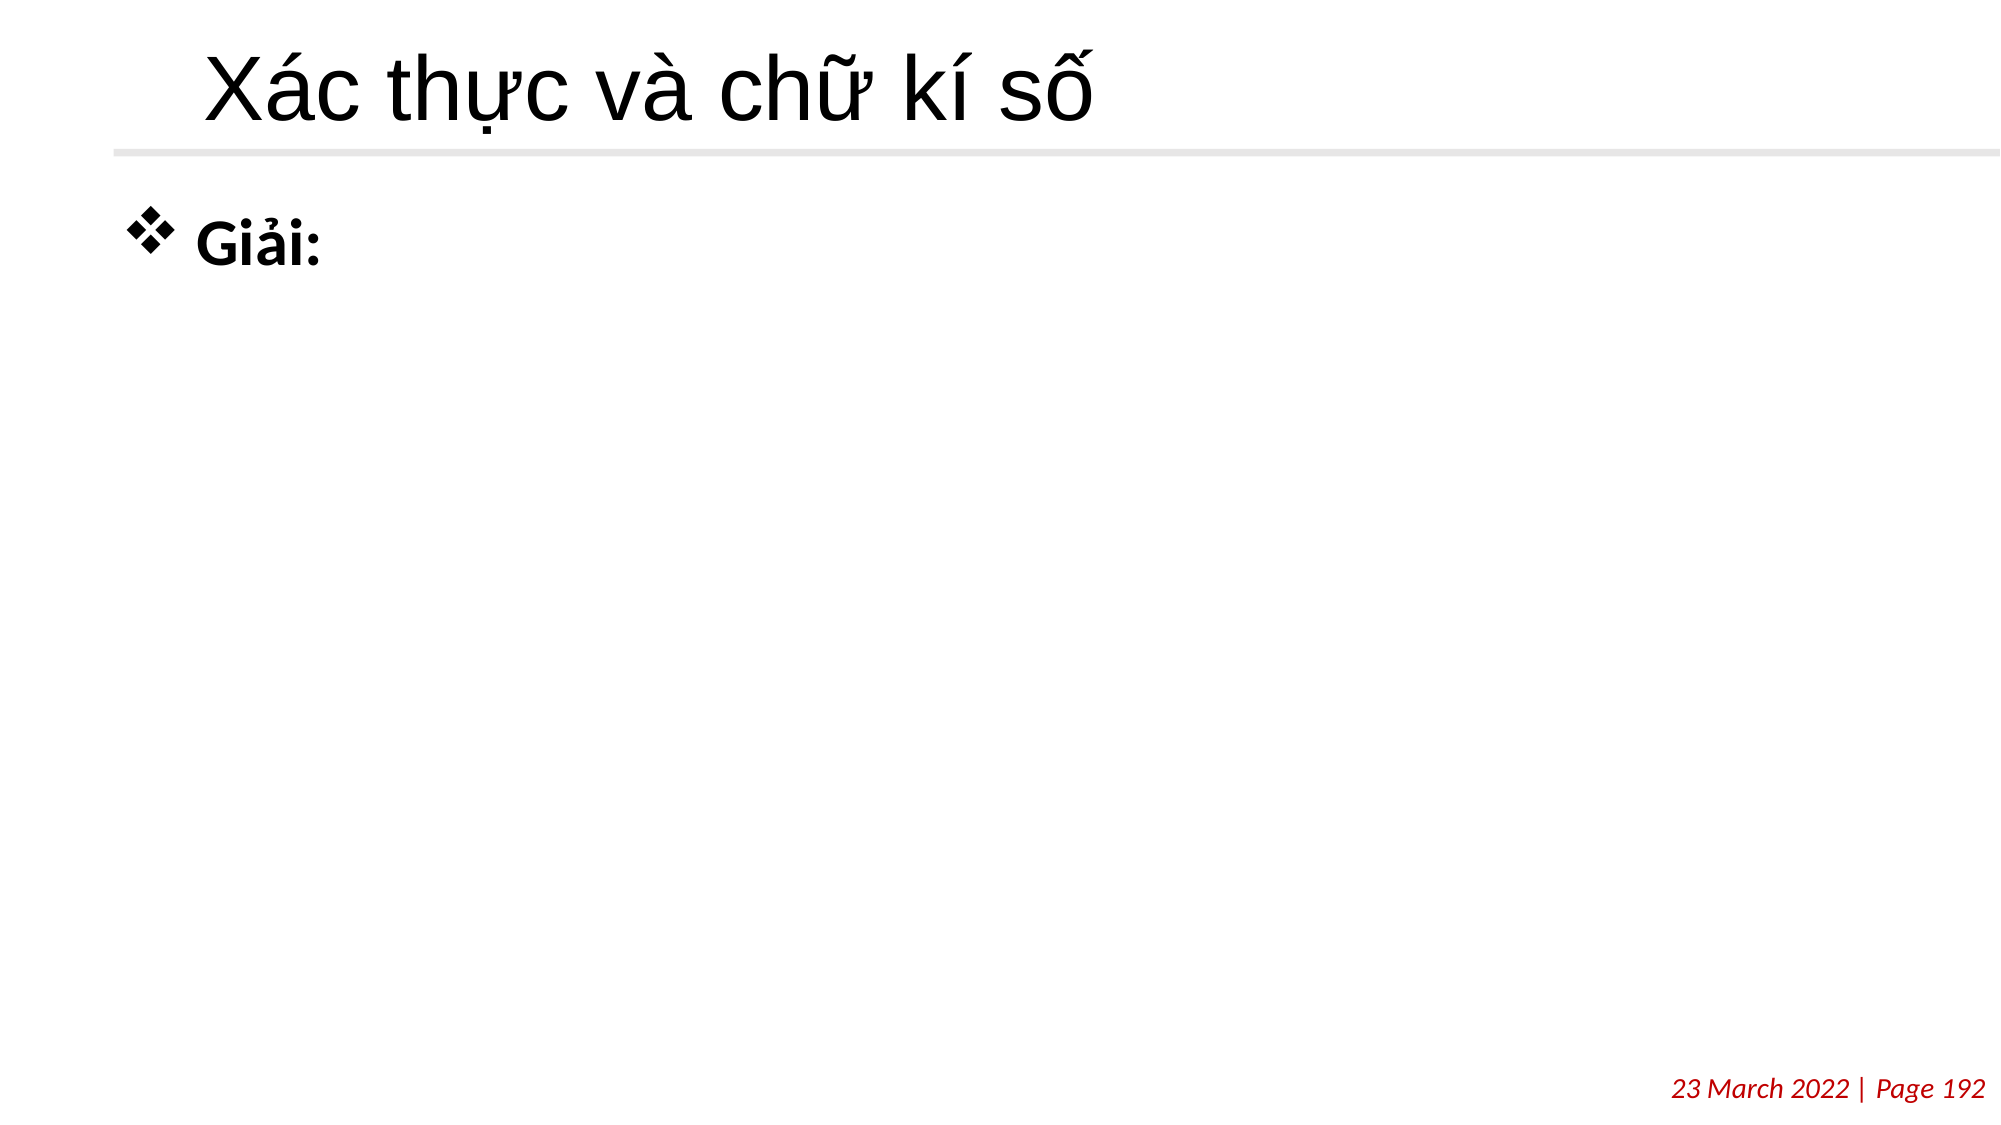

# Xác thực và chữ kí số
Giải: